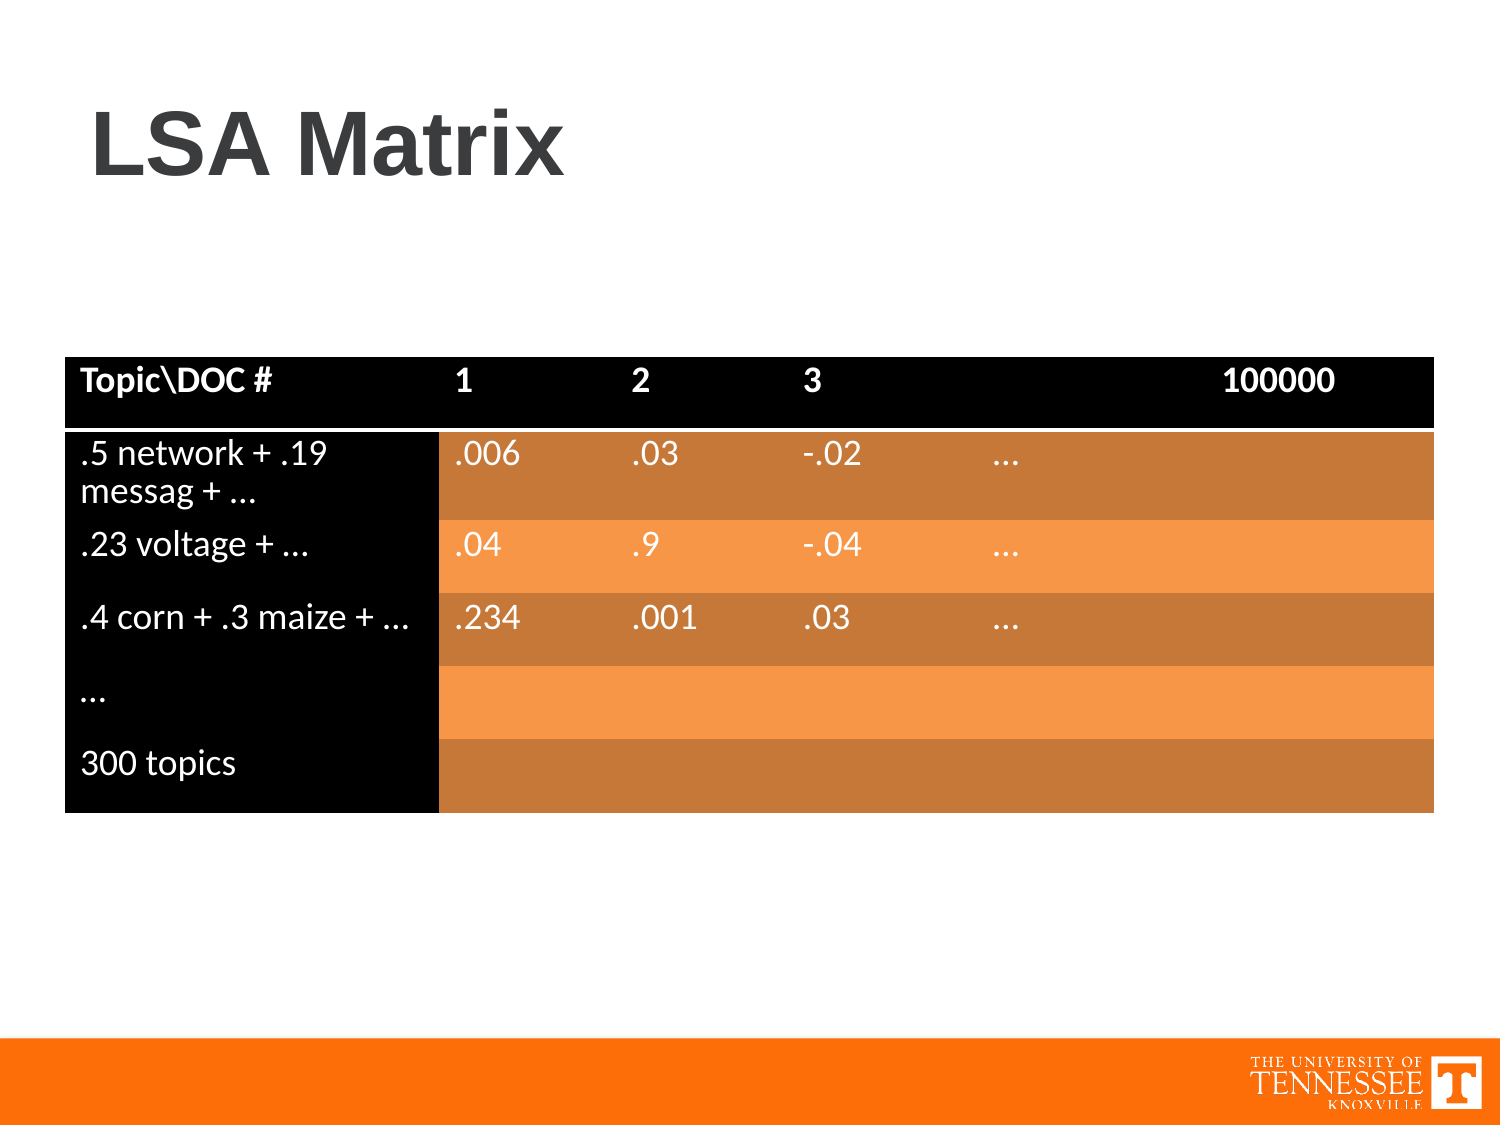

# LSA Matrix

| Topic\DOC # | 1 | 2 | 3 |  | 100000 |
| --- | --- | --- | --- | --- | --- |
| .5 network + .19 messag + … | .006 | .03 | -.02 | … |  |
| .23 voltage + … | .04 | .9 | -.04 | … |  |
| .4 corn + .3 maize + … | .234 | .001 | .03 | … |  |
| … |  |  |  |  |  |
| 300 topics |  |  |  |  |  |